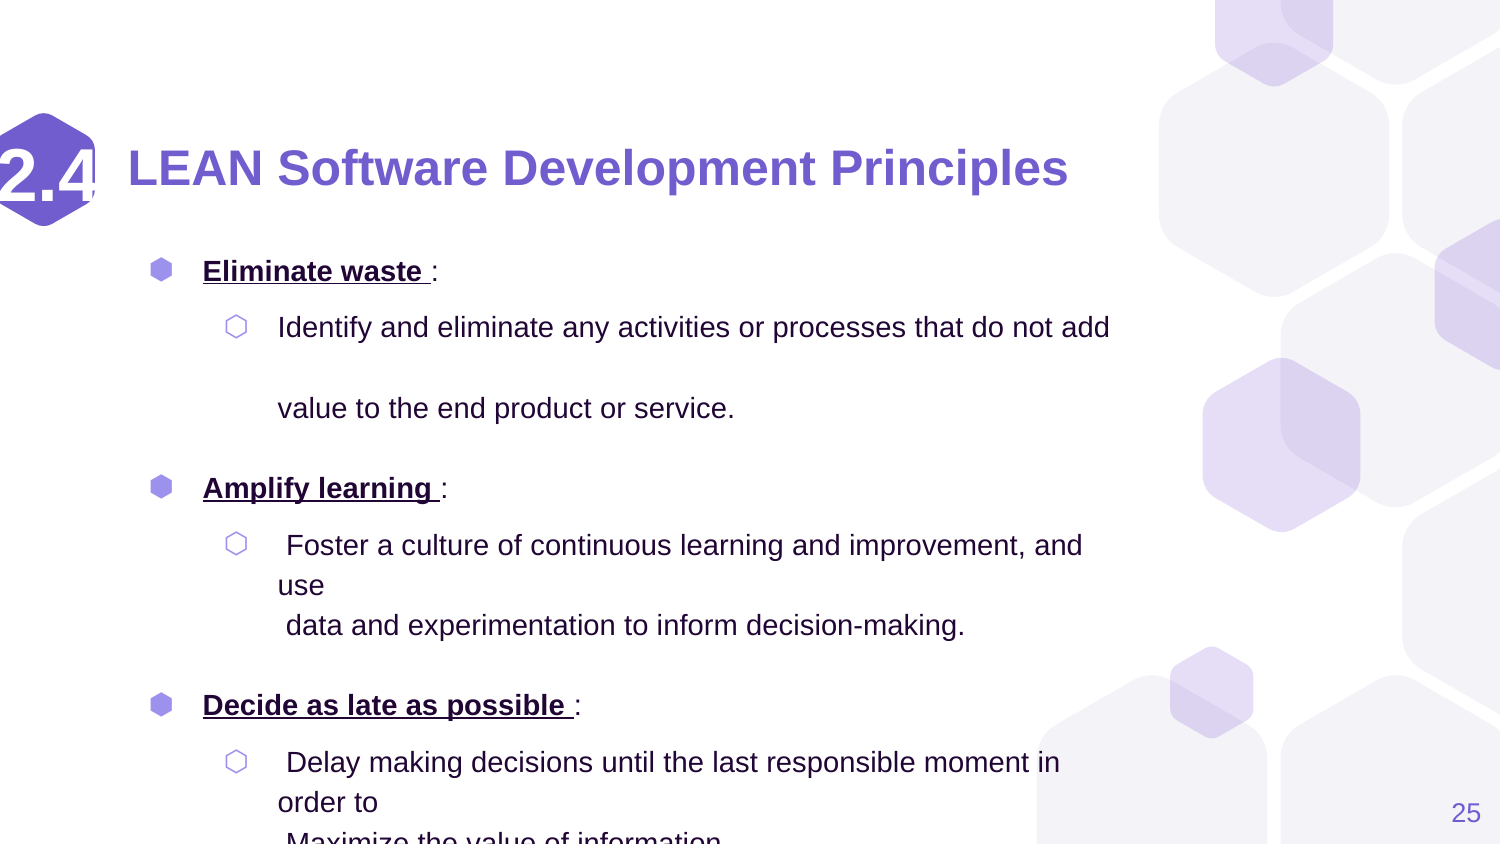

2.4
# LEAN Software Development Principles
Eliminate waste :
Identify and eliminate any activities or processes that do not add
value to the end product or service.
Amplify learning :
 Foster a culture of continuous learning and improvement, and use
 data and experimentation to inform decision-making.
Decide as late as possible :
 Delay making decisions until the last responsible moment in order to
 Maximize the value of information.

25